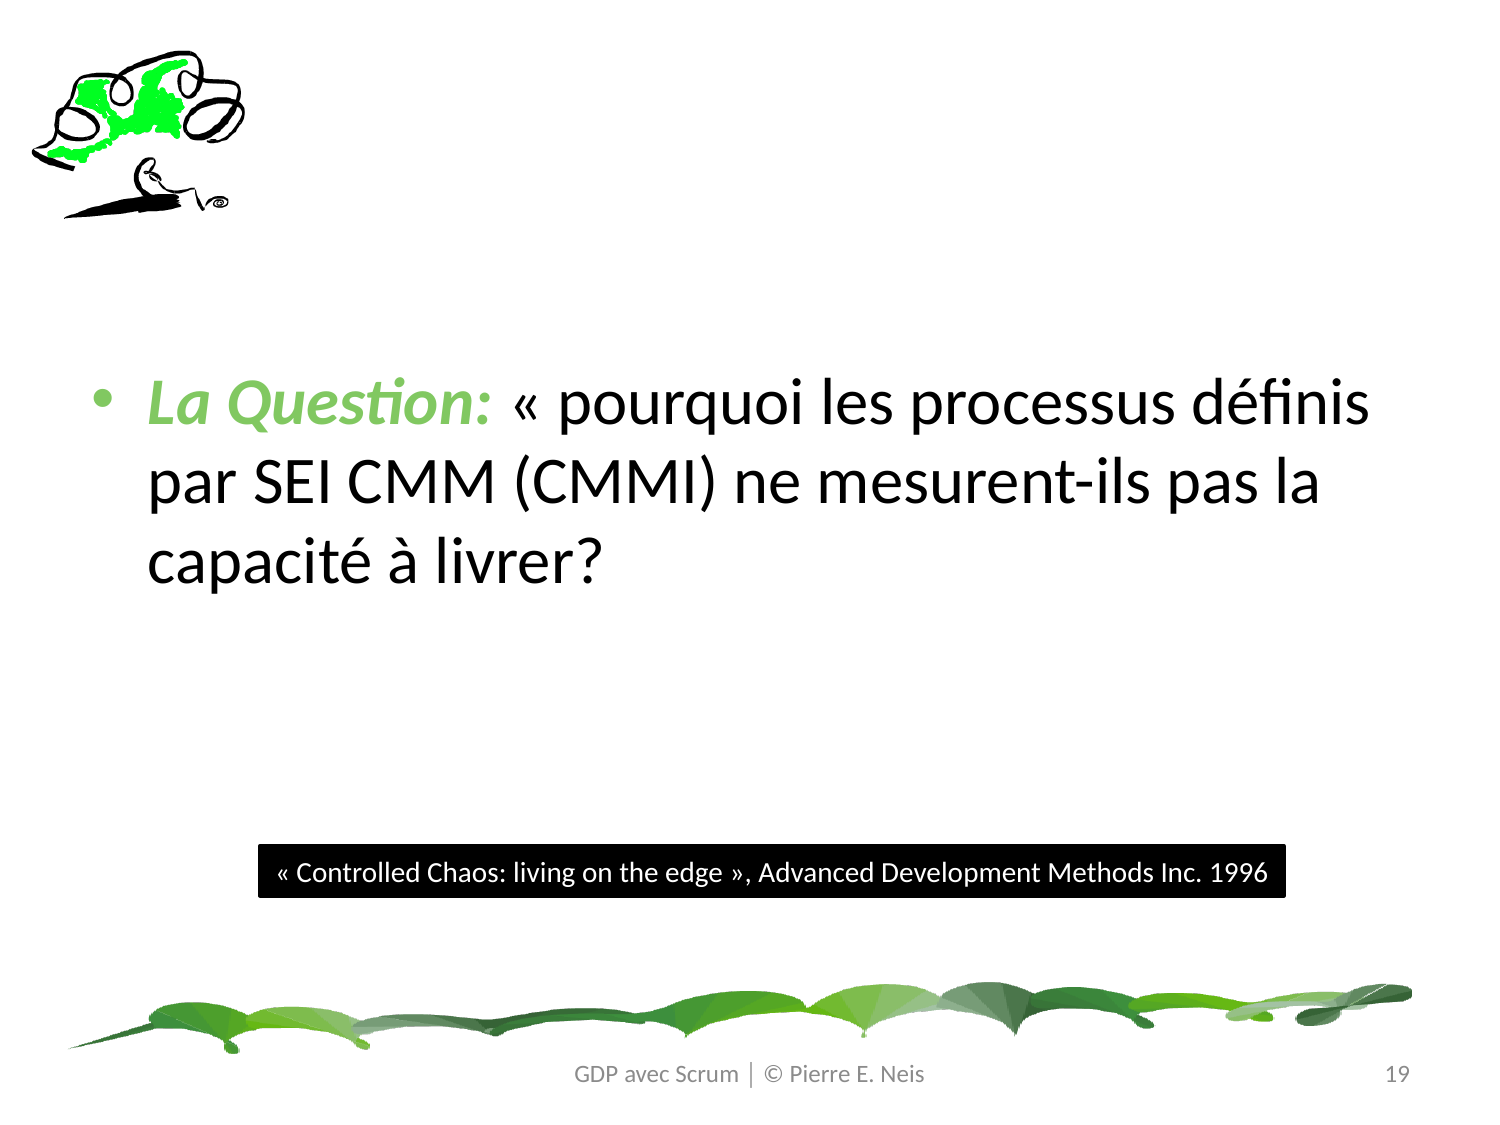

# Une Analyse scientifique
La Question: « pourquoi les processus définis par SEI CMM (CMMI) ne mesurent-ils pas la capacité à livrer?
« Controlled Chaos: living on the edge », Advanced Development Methods Inc. 1996
GDP avec Scrum │ © Pierre E. Neis
19